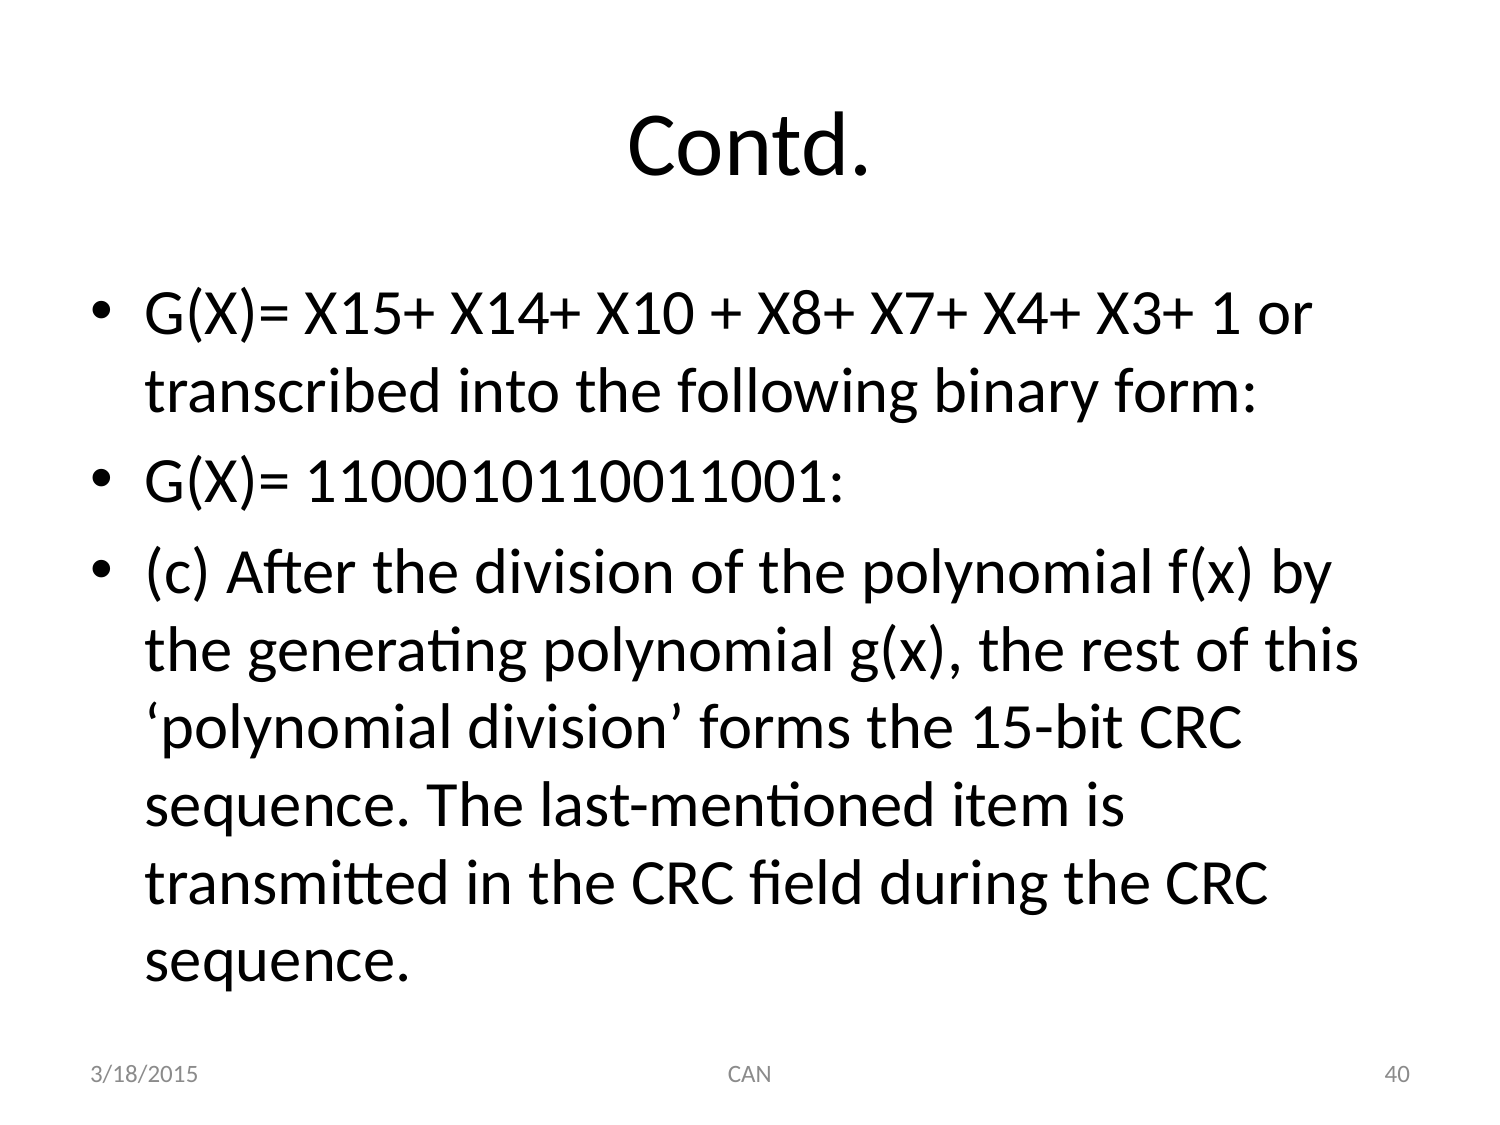

# Contd.
G(X)= X15+ X14+ X10 + X8+ X7+ X4+ X3+ 1 or transcribed into the following binary form:
G(X)= 1100010110011001:
(c) After the division of the polynomial f(x) by the generating polynomial g(x), the rest of this ‘polynomial division’ forms the 15-bit CRC sequence. The last-mentioned item is transmitted in the CRC field during the CRC sequence.

3/18/2015
CAN
40